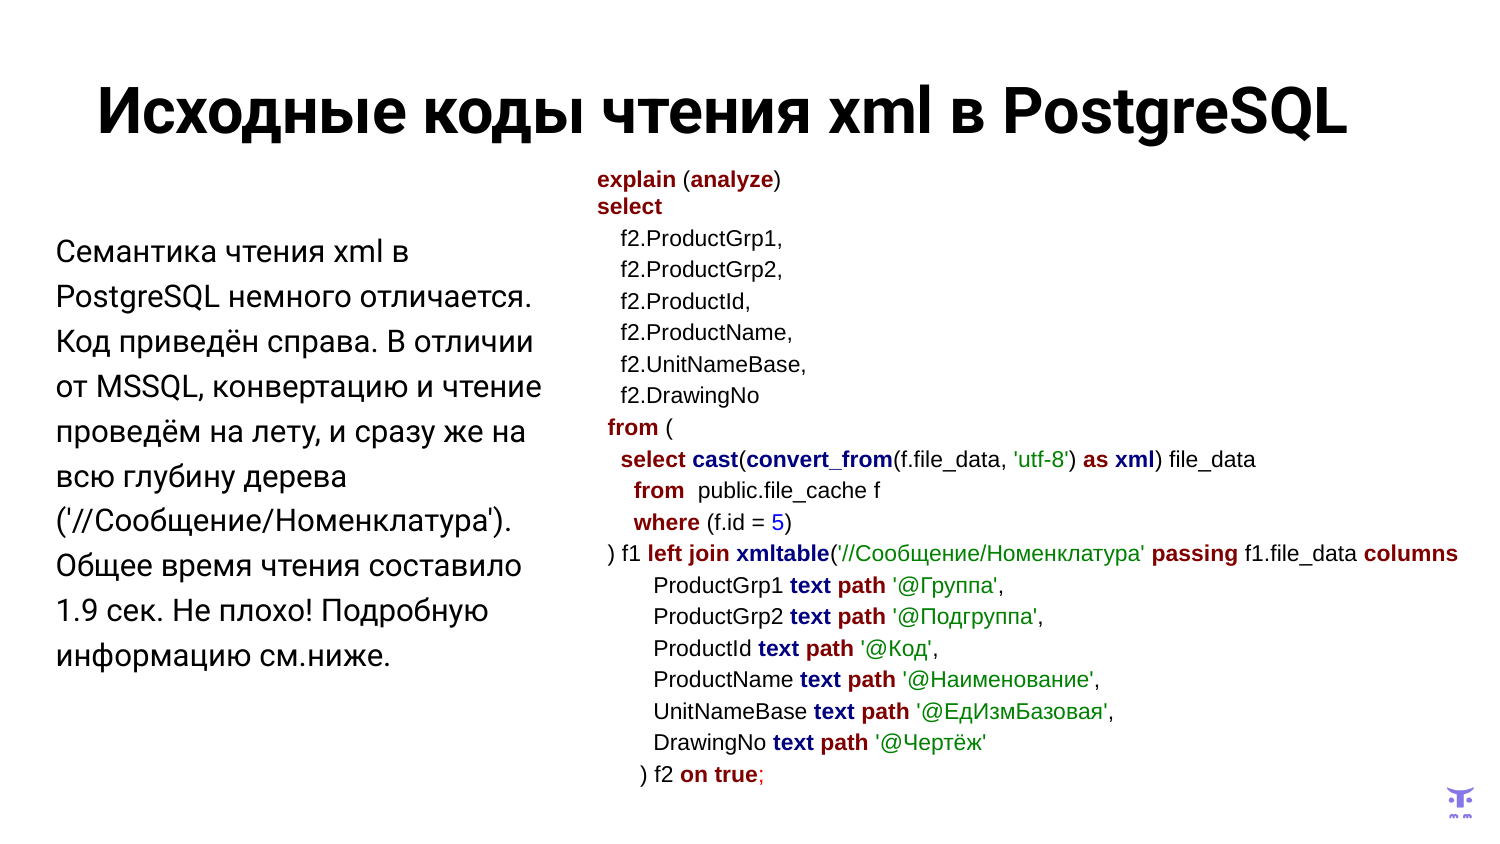

# Исходные коды чтения xml в PostgreSQL
explain (analyze)
select
   f2.ProductGrp1,
   f2.ProductGrp2,
   f2.ProductId,
   f2.ProductName,
   f2.UnitNameBase,
   f2.DrawingNo
 from (
   select cast(convert_from(f.file_data, 'utf-8') as xml) file_data
     from  public.file_cache f
     where (f.id = 5)
 ) f1 left join xmltable('//Сообщение/Номенклатура' passing f1.file_data columns
        ProductGrp1 text path '@Группа',
        ProductGrp2 text path '@Подгруппа',
        ProductId text path '@Код',
        ProductName text path '@Наименование',
        UnitNameBase text path '@ЕдИзмБазовая',
        DrawingNo text path '@Чертёж'
      ) f2 on true;
Семантика чтения xml в PostgreSQL немного отличается. Код приведён справа. В отличии от MSSQL, конвертацию и чтение проведём на лету, и сразу же на всю глубину дерева ('//Сообщение/Номенклатура'). Общее время чтения составило 1.9 сек. Не плохо! Подробную информацию см.ниже.